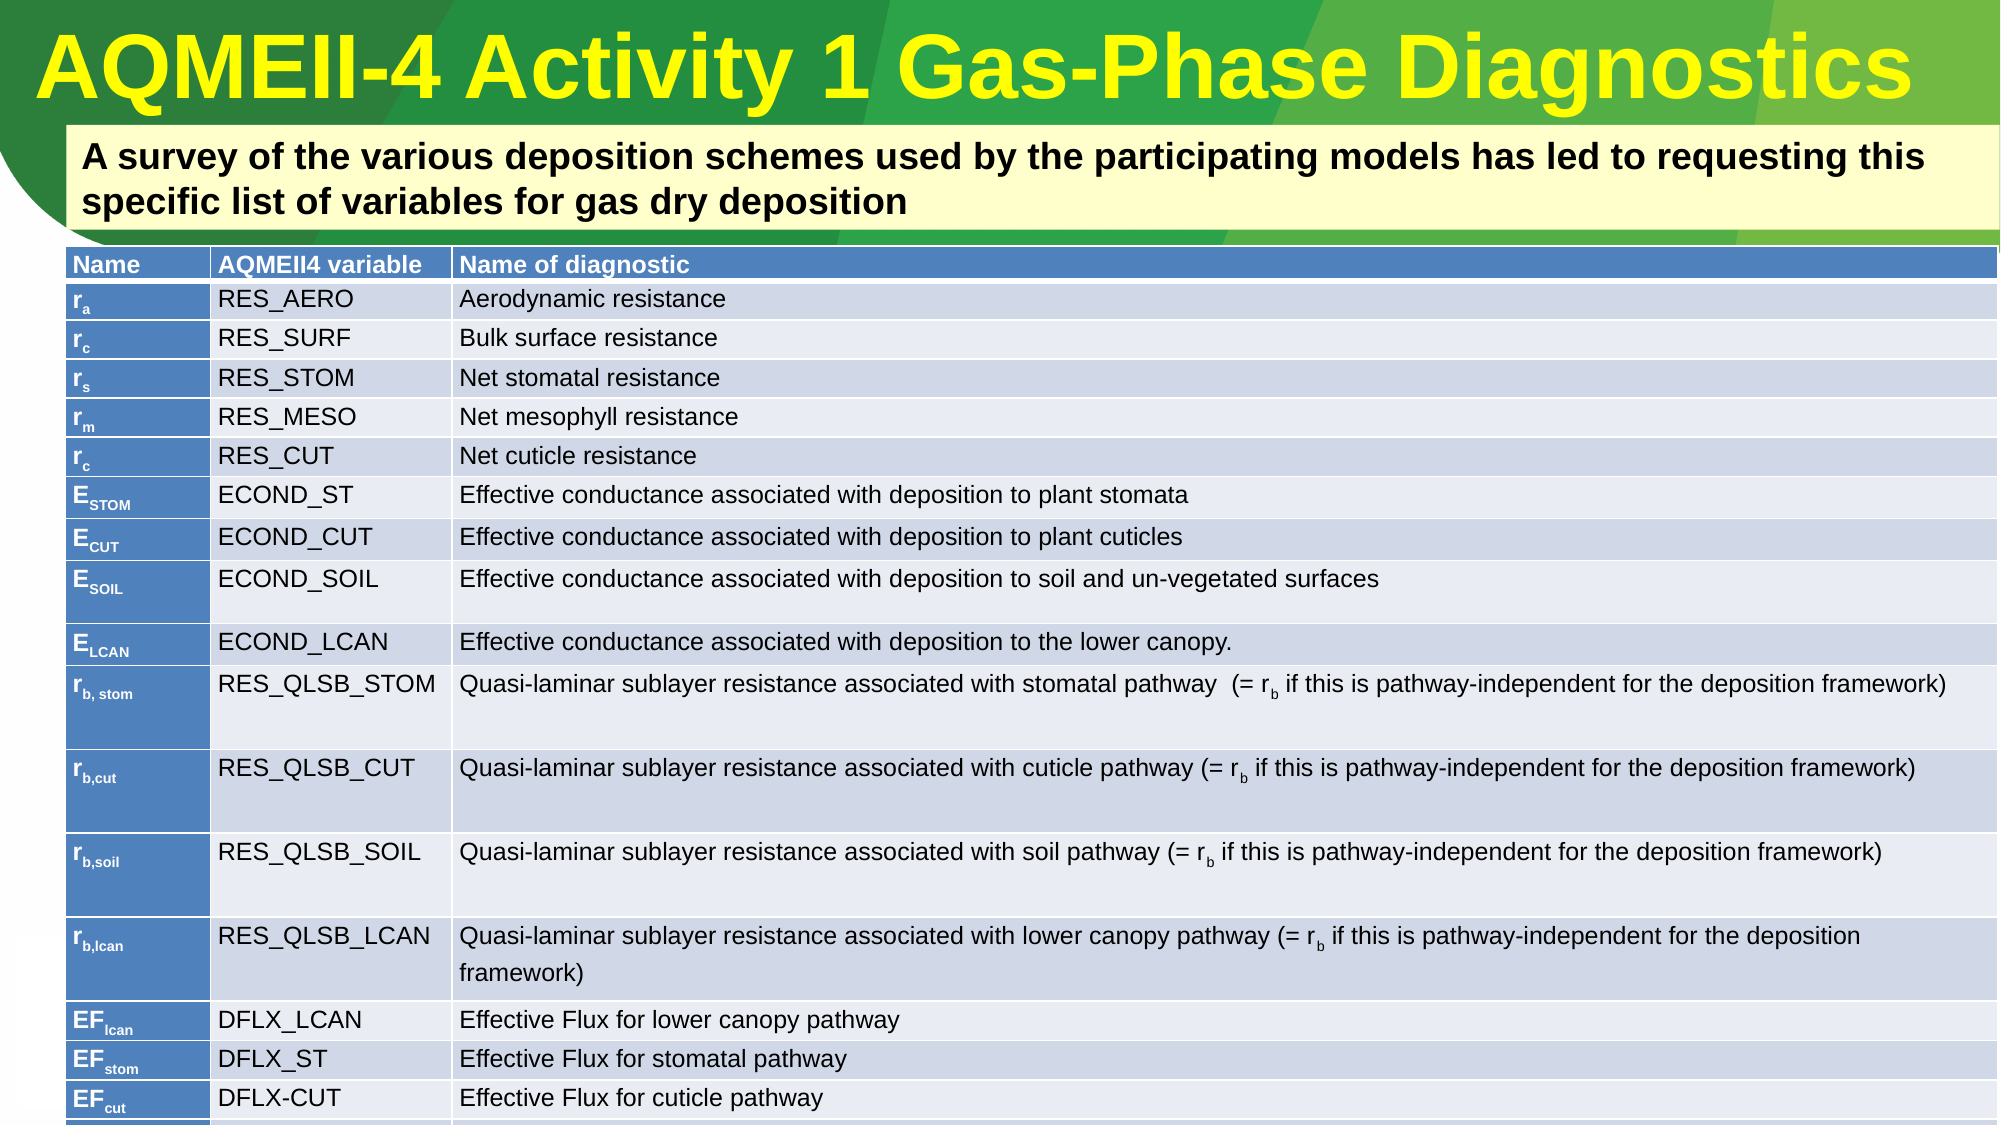

AQMEII-4 Activity 1 Gas-Phase Diagnostics
A survey of the various deposition schemes used by the participating models has led to requesting this specific list of variables for gas dry deposition
| Name | AQMEII4 variable | Name of diagnostic |
| --- | --- | --- |
| ra | RES\_AERO | Aerodynamic resistance |
| rc | RES\_SURF | Bulk surface resistance |
| rs | RES\_STOM | Net stomatal resistance |
| rm | RES\_MESO | Net mesophyll resistance |
| rc | RES\_CUT | Net cuticle resistance |
| ESTOM | ECOND\_ST | Effective conductance associated with deposition to plant stomata |
| ECUT | ECOND\_CUT | Effective conductance associated with deposition to plant cuticles |
| ESOIL | ECOND\_SOIL | Effective conductance associated with deposition to soil and un-vegetated surfaces |
| ELCAN | ECOND\_LCAN | Effective conductance associated with deposition to the lower canopy. |
| rb, stom | RES\_QLSB\_STOM | Quasi-laminar sublayer resistance associated with stomatal pathway (= rb if this is pathway-independent for the deposition framework) |
| rb,cut | RES\_QLSB\_CUT | Quasi-laminar sublayer resistance associated with cuticle pathway (= rb if this is pathway-independent for the deposition framework) |
| rb,soil | RES\_QLSB\_SOIL | Quasi-laminar sublayer resistance associated with soil pathway (= rb if this is pathway-independent for the deposition framework) |
| rb,lcan | RES\_QLSB\_LCAN | Quasi-laminar sublayer resistance associated with lower canopy pathway (= rb if this is pathway-independent for the deposition framework) |
| EFlcan | DFLX\_LCAN | Effective Flux for lower canopy pathway |
| EFstom | DFLX\_ST | Effective Flux for stomatal pathway |
| EFcut | DFLX-CUT | Effective Flux for cuticle pathway |
| EFsoil | DFLX-SOIL | Effective Flux for soil pathway |